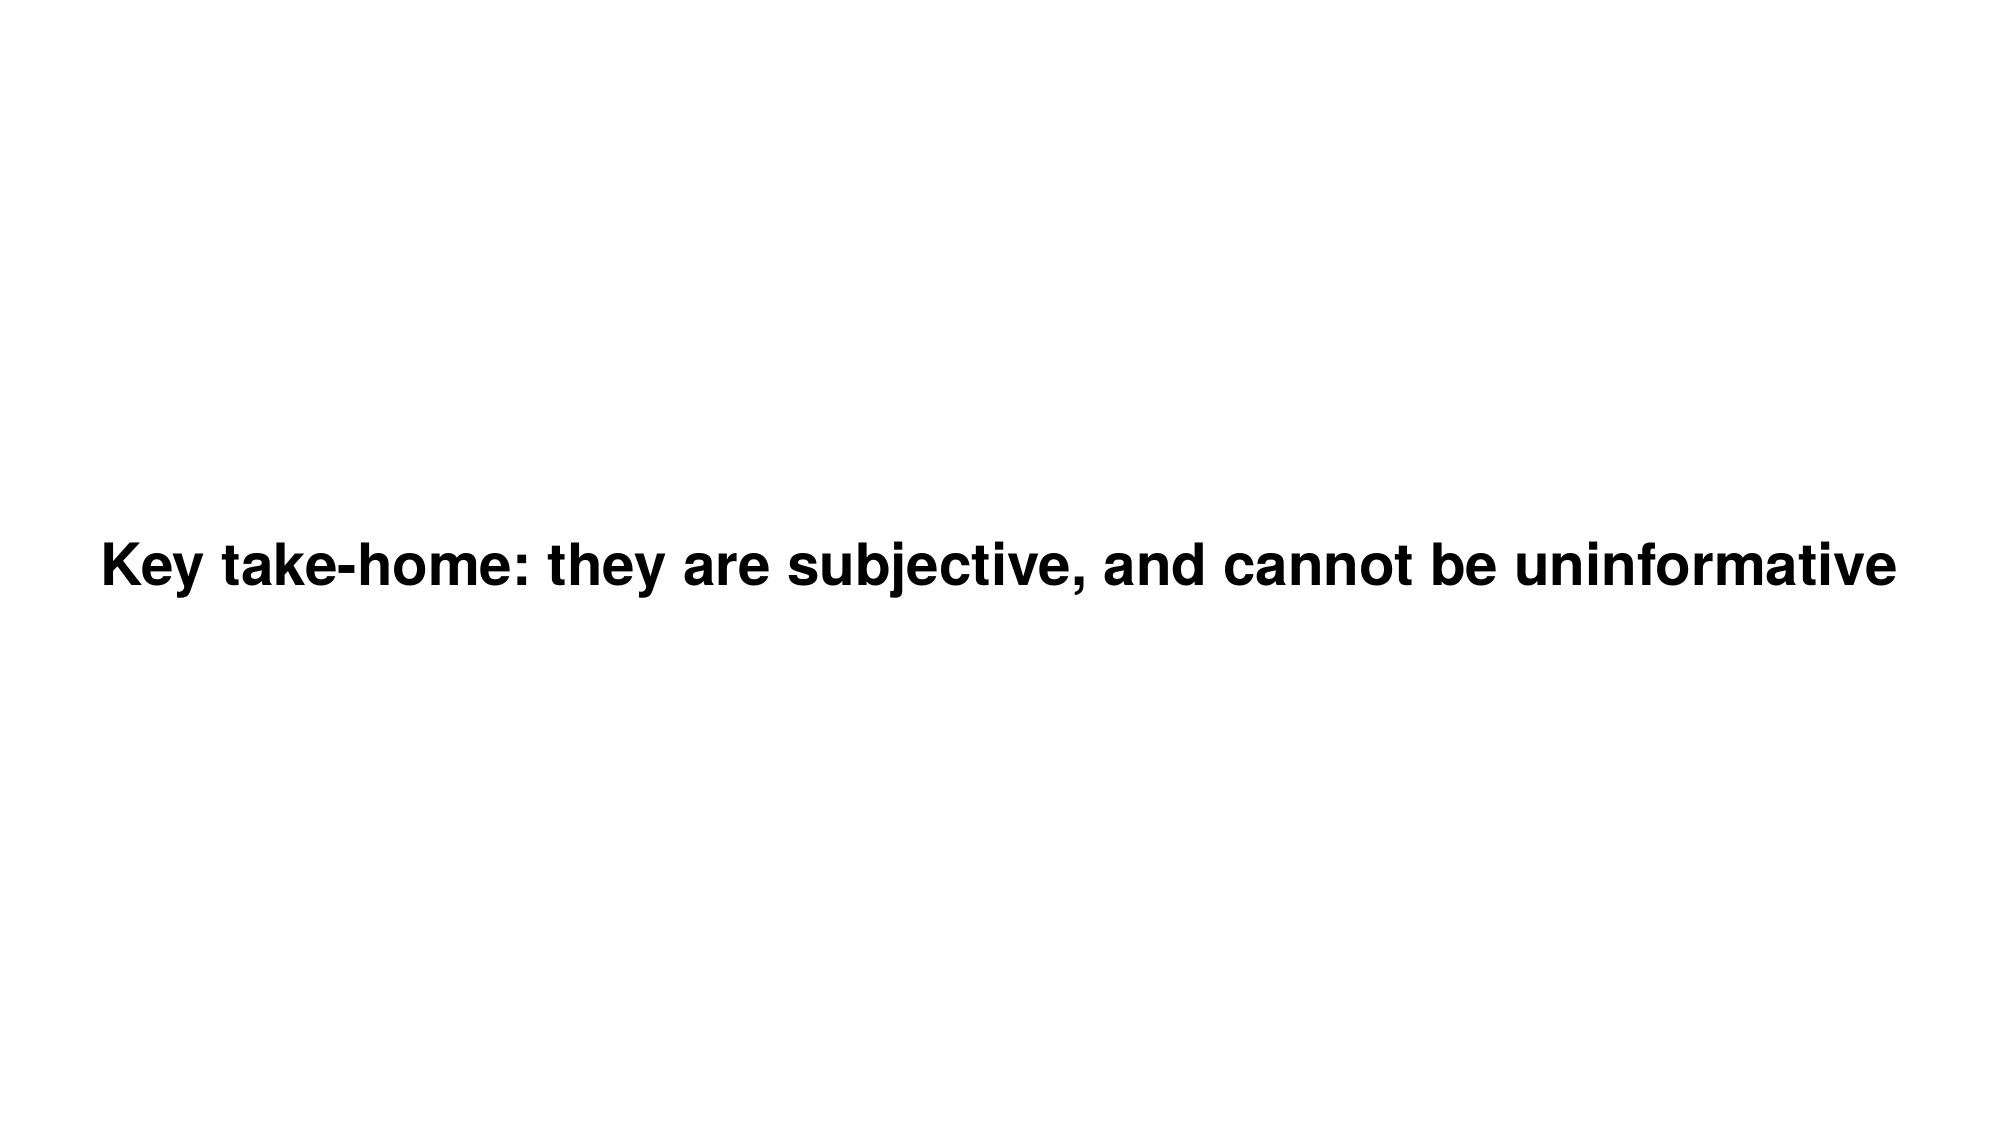

Key take-home: they are subjective, and cannot be uninformative